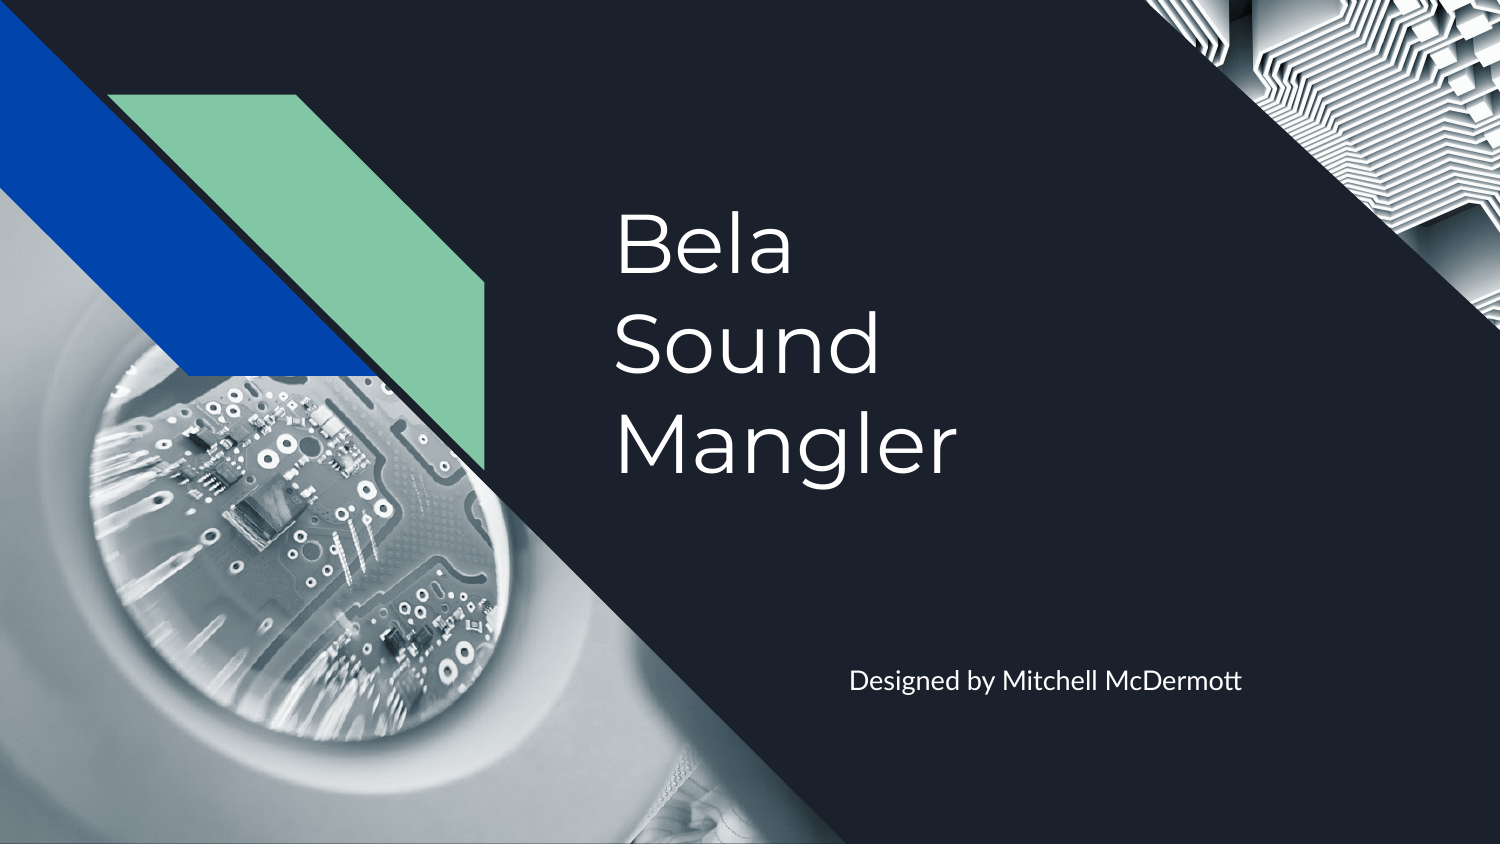

# Bela
Sound
Mangler
Designed by Mitchell McDermott